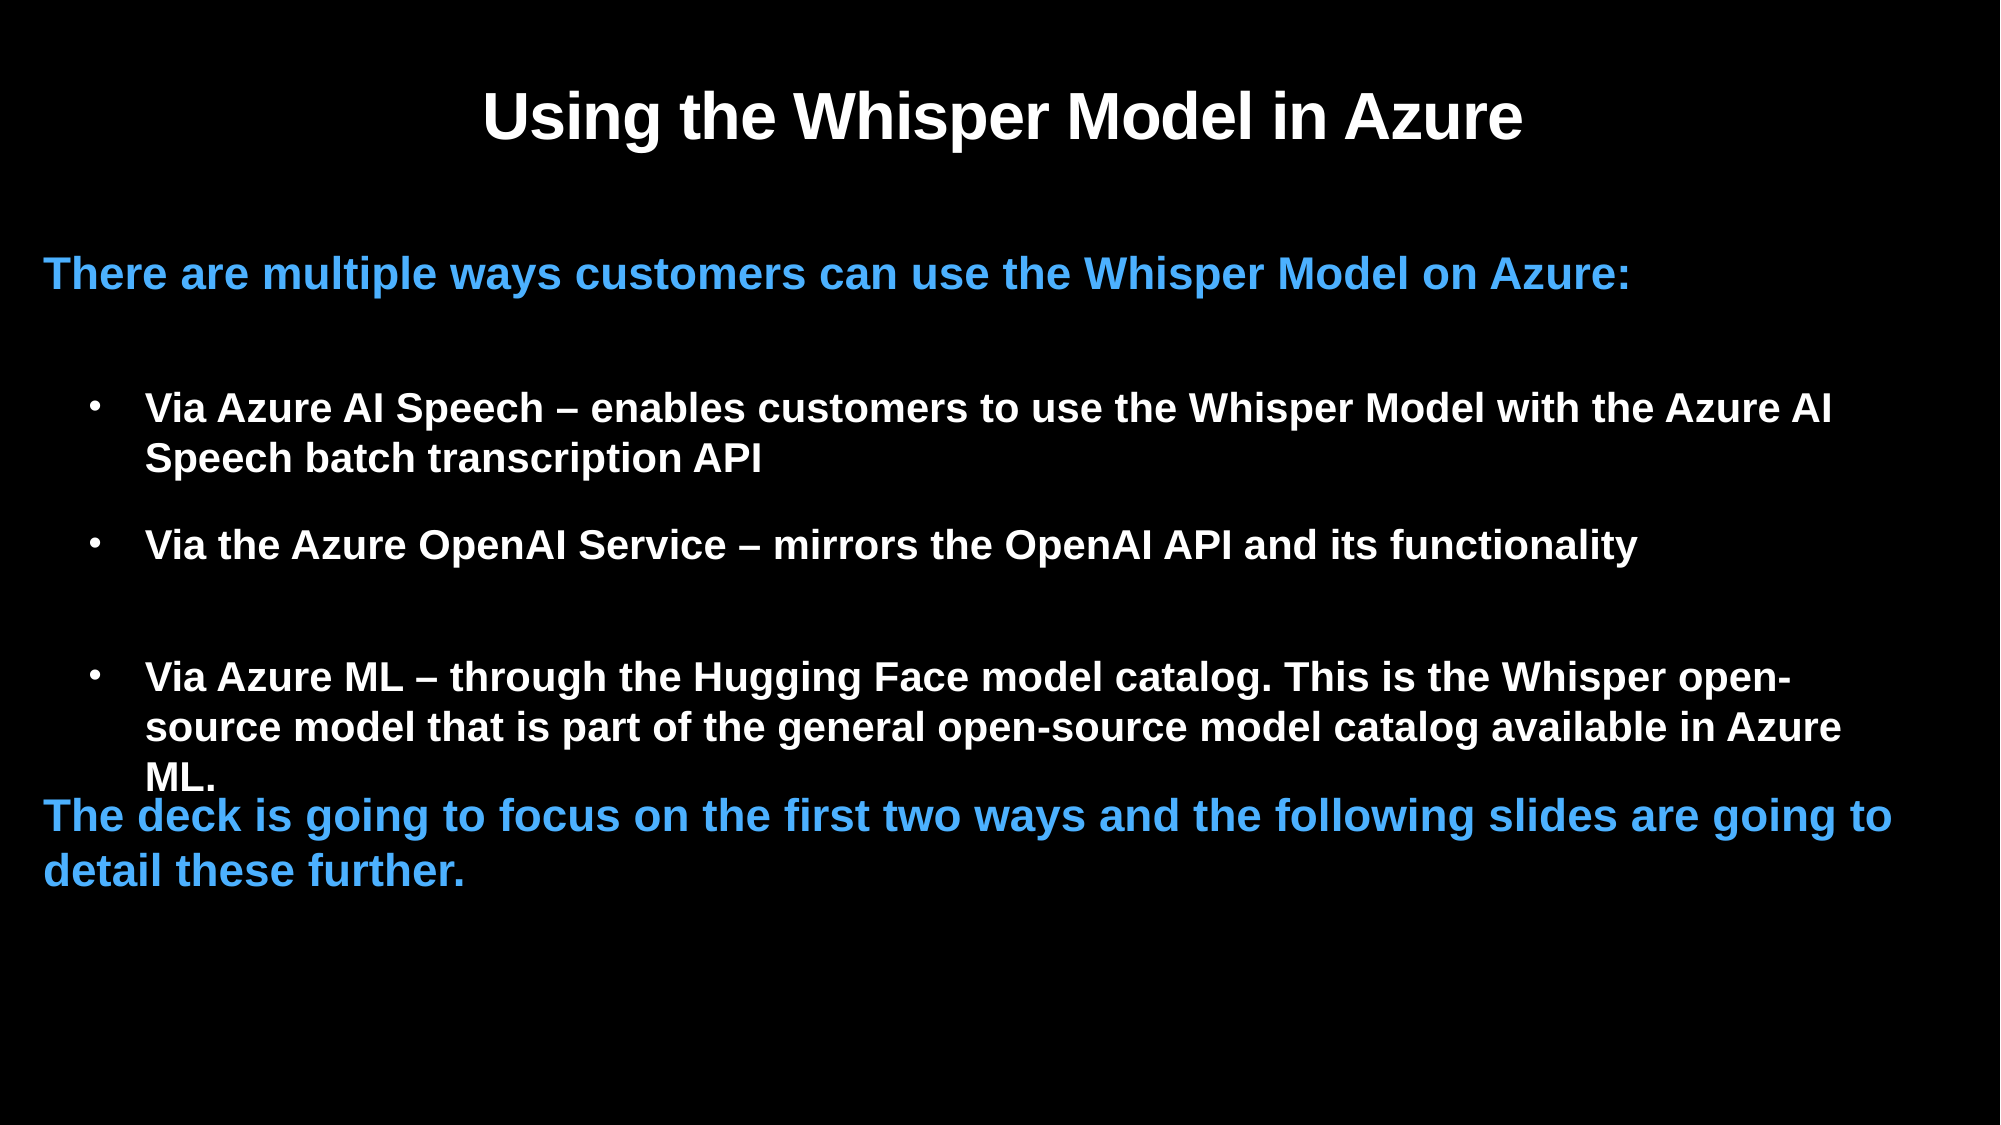

# Using the Whisper Model in Azure
There are multiple ways customers can use the Whisper Model on Azure:
Via Azure AI Speech – enables customers to use the Whisper Model with the Azure AI Speech batch transcription API
Via the Azure OpenAI Service – mirrors the OpenAI API and its functionality
Via Azure ML – through the Hugging Face model catalog. This is the Whisper open-source model that is part of the general open-source model catalog available in Azure ML.
The deck is going to focus on the first two ways and the following slides are going to detail these further.